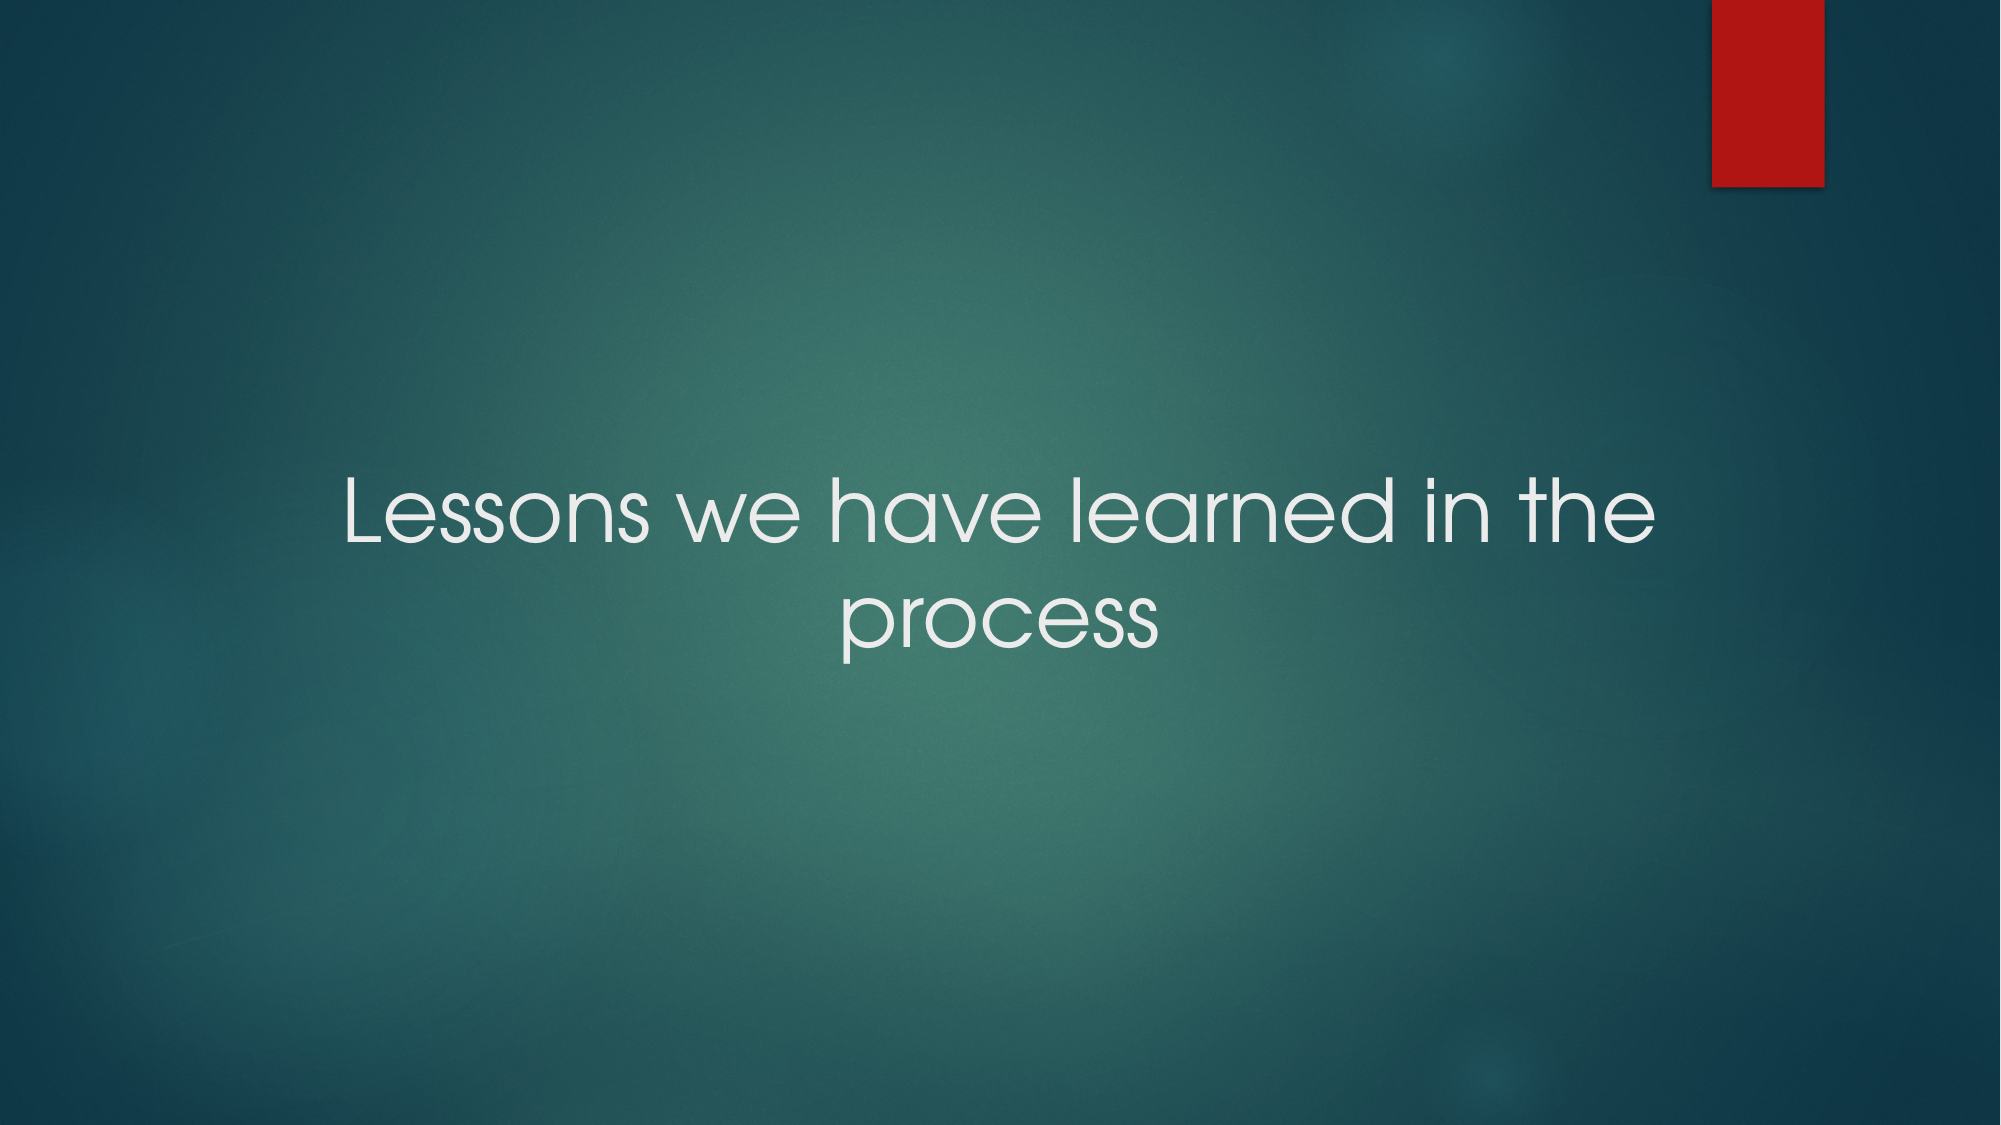

# Lessons we have learned in the process